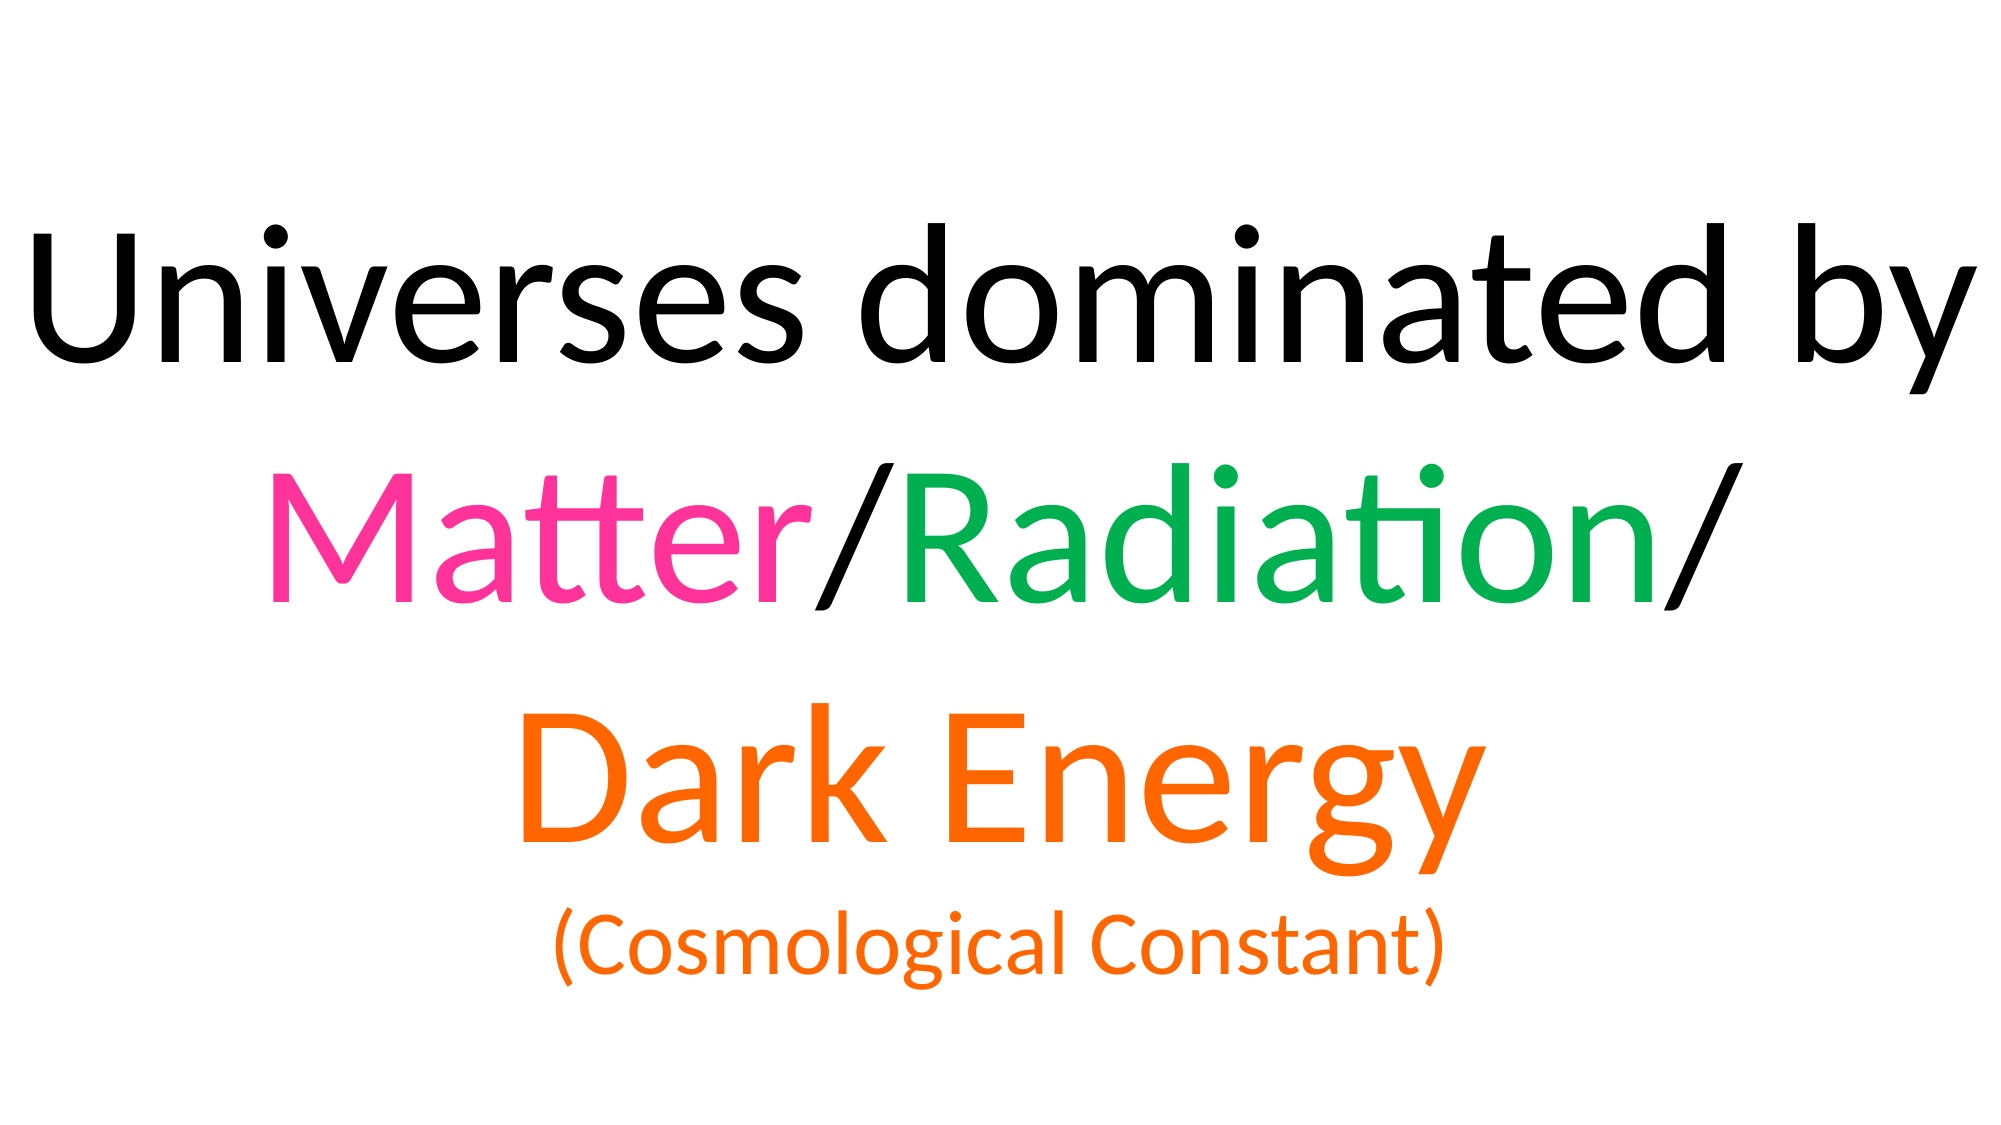

Universes dominated by Matter/Radiation/
Dark Energy
(Cosmological Constant)